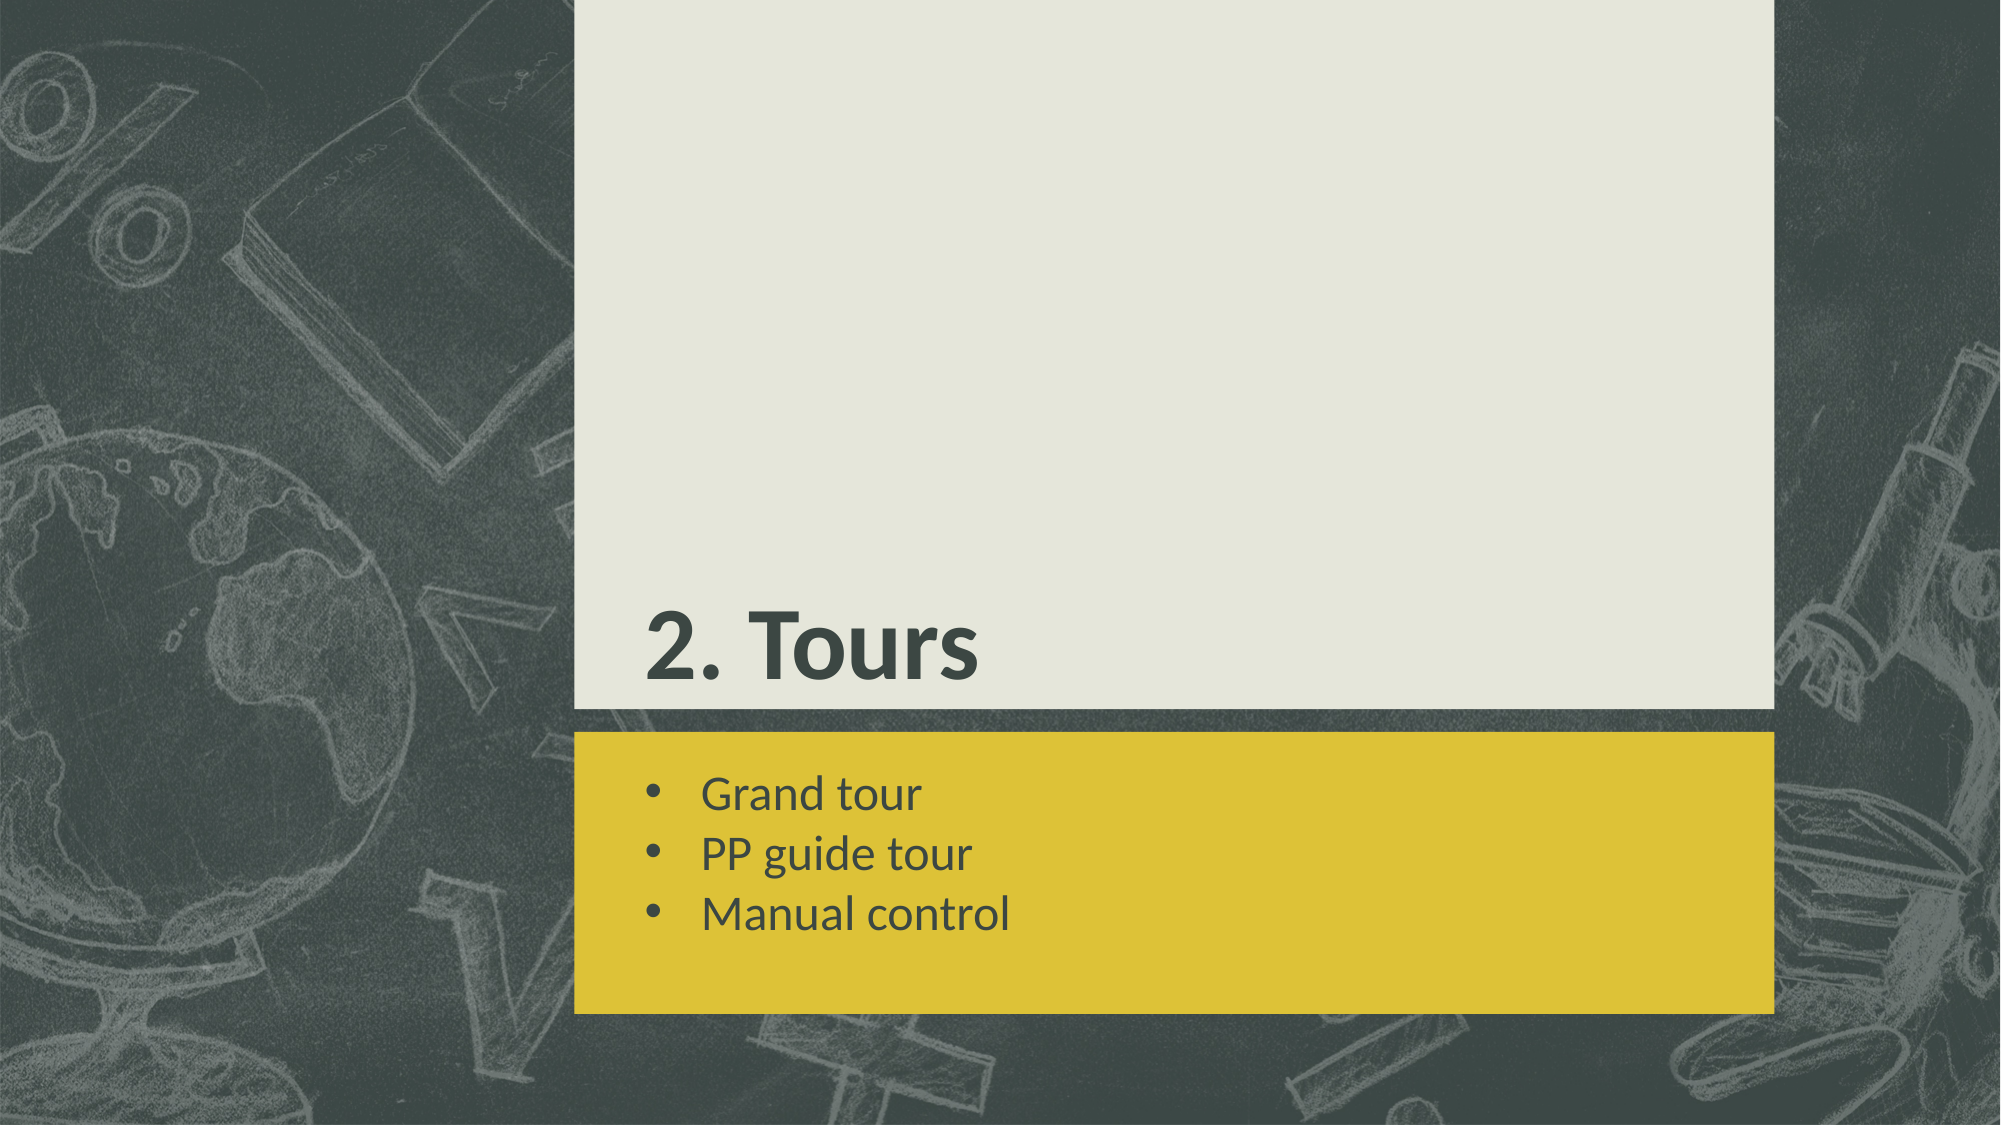

# 2. Tours
Grand tour
PP guide tour
Manual control